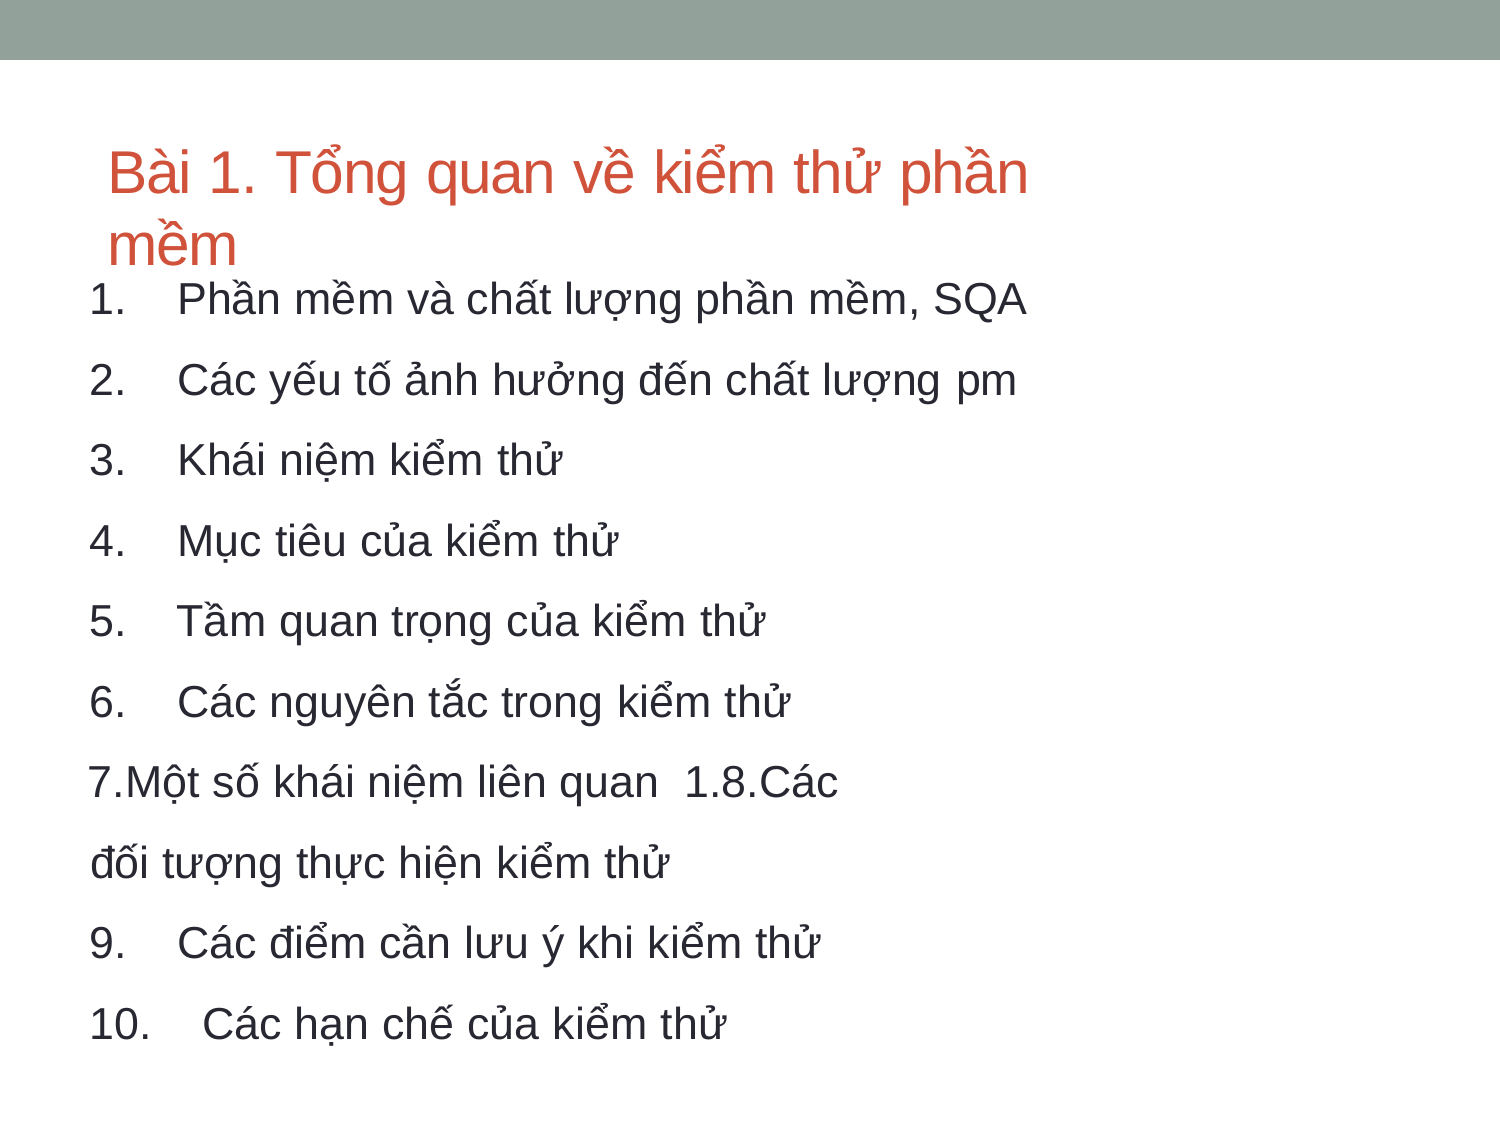

# Bài 1. Tổng quan về kiểm thử phần mềm
Phần mềm và chất lượng phần mềm, SQA
Các yếu tố ảnh hưởng đến chất lượng pm
Khái niệm kiểm thử
Mục tiêu của kiểm thử
Tầm quan trọng của kiểm thử
Các nguyên tắc trong kiểm thử
Một số khái niệm liên quan  1.8.Các đối tượng thực hiện kiểm thử
Các điểm cần lưu ý khi kiểm thử
Các hạn chế của kiểm thử